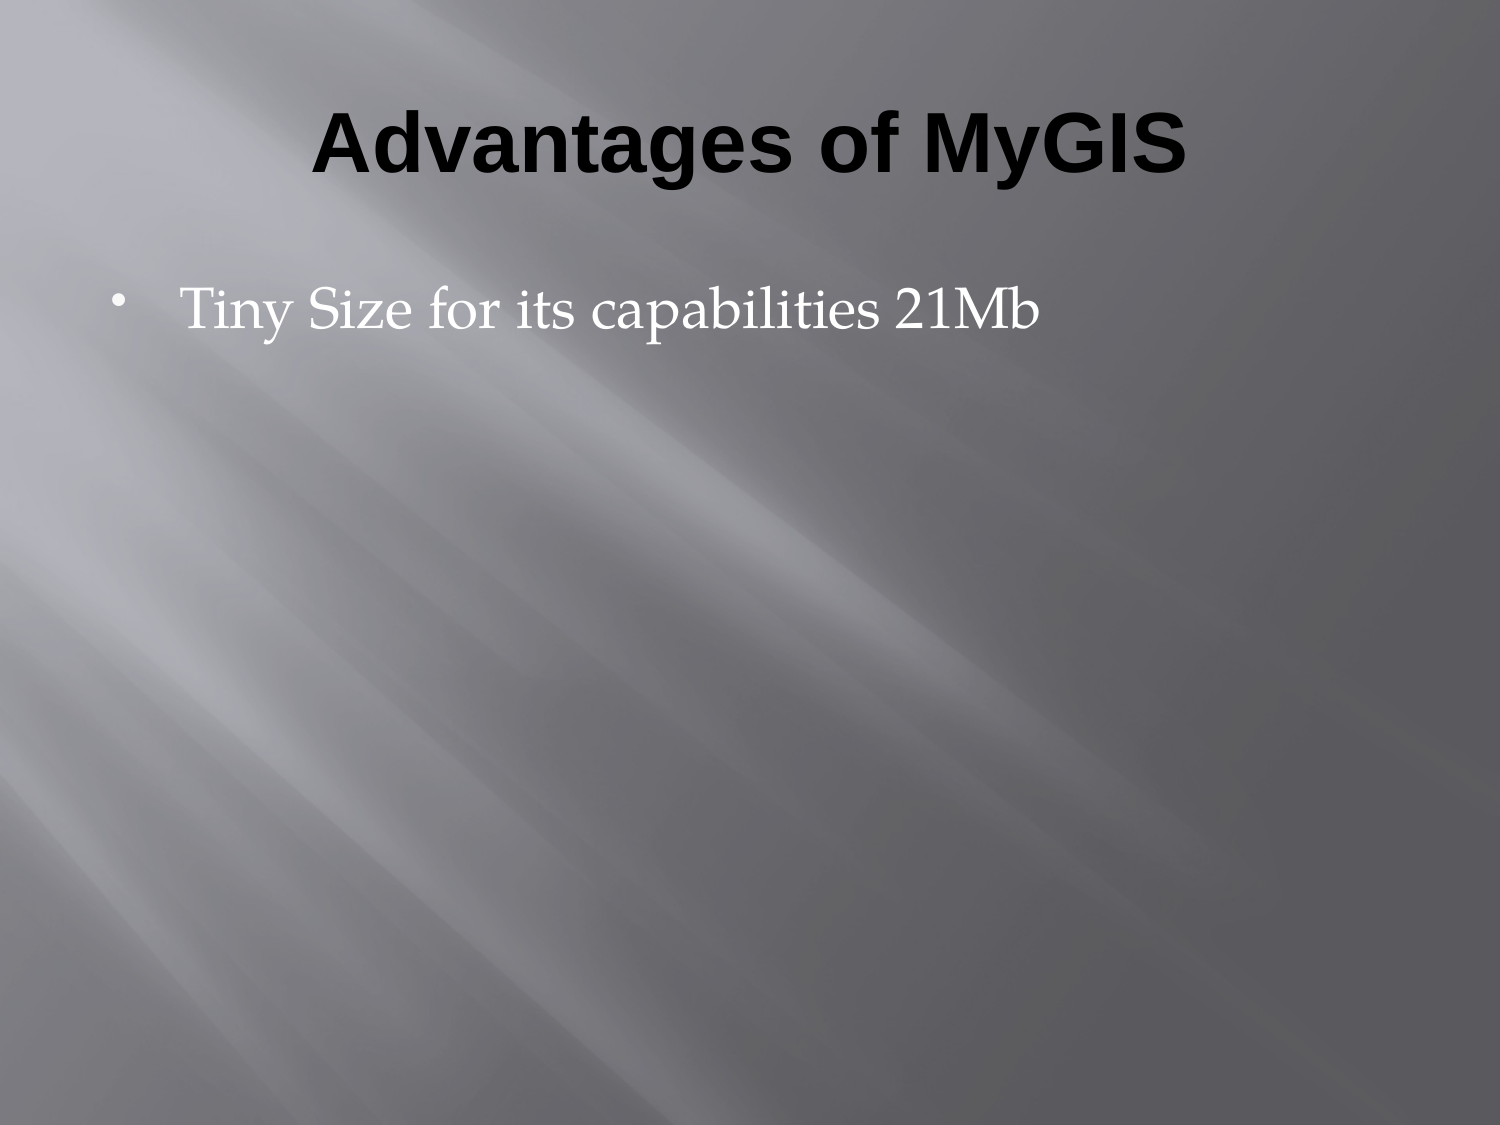

# Advantages of MyGIS
Tiny Size for its capabilities 21Mb